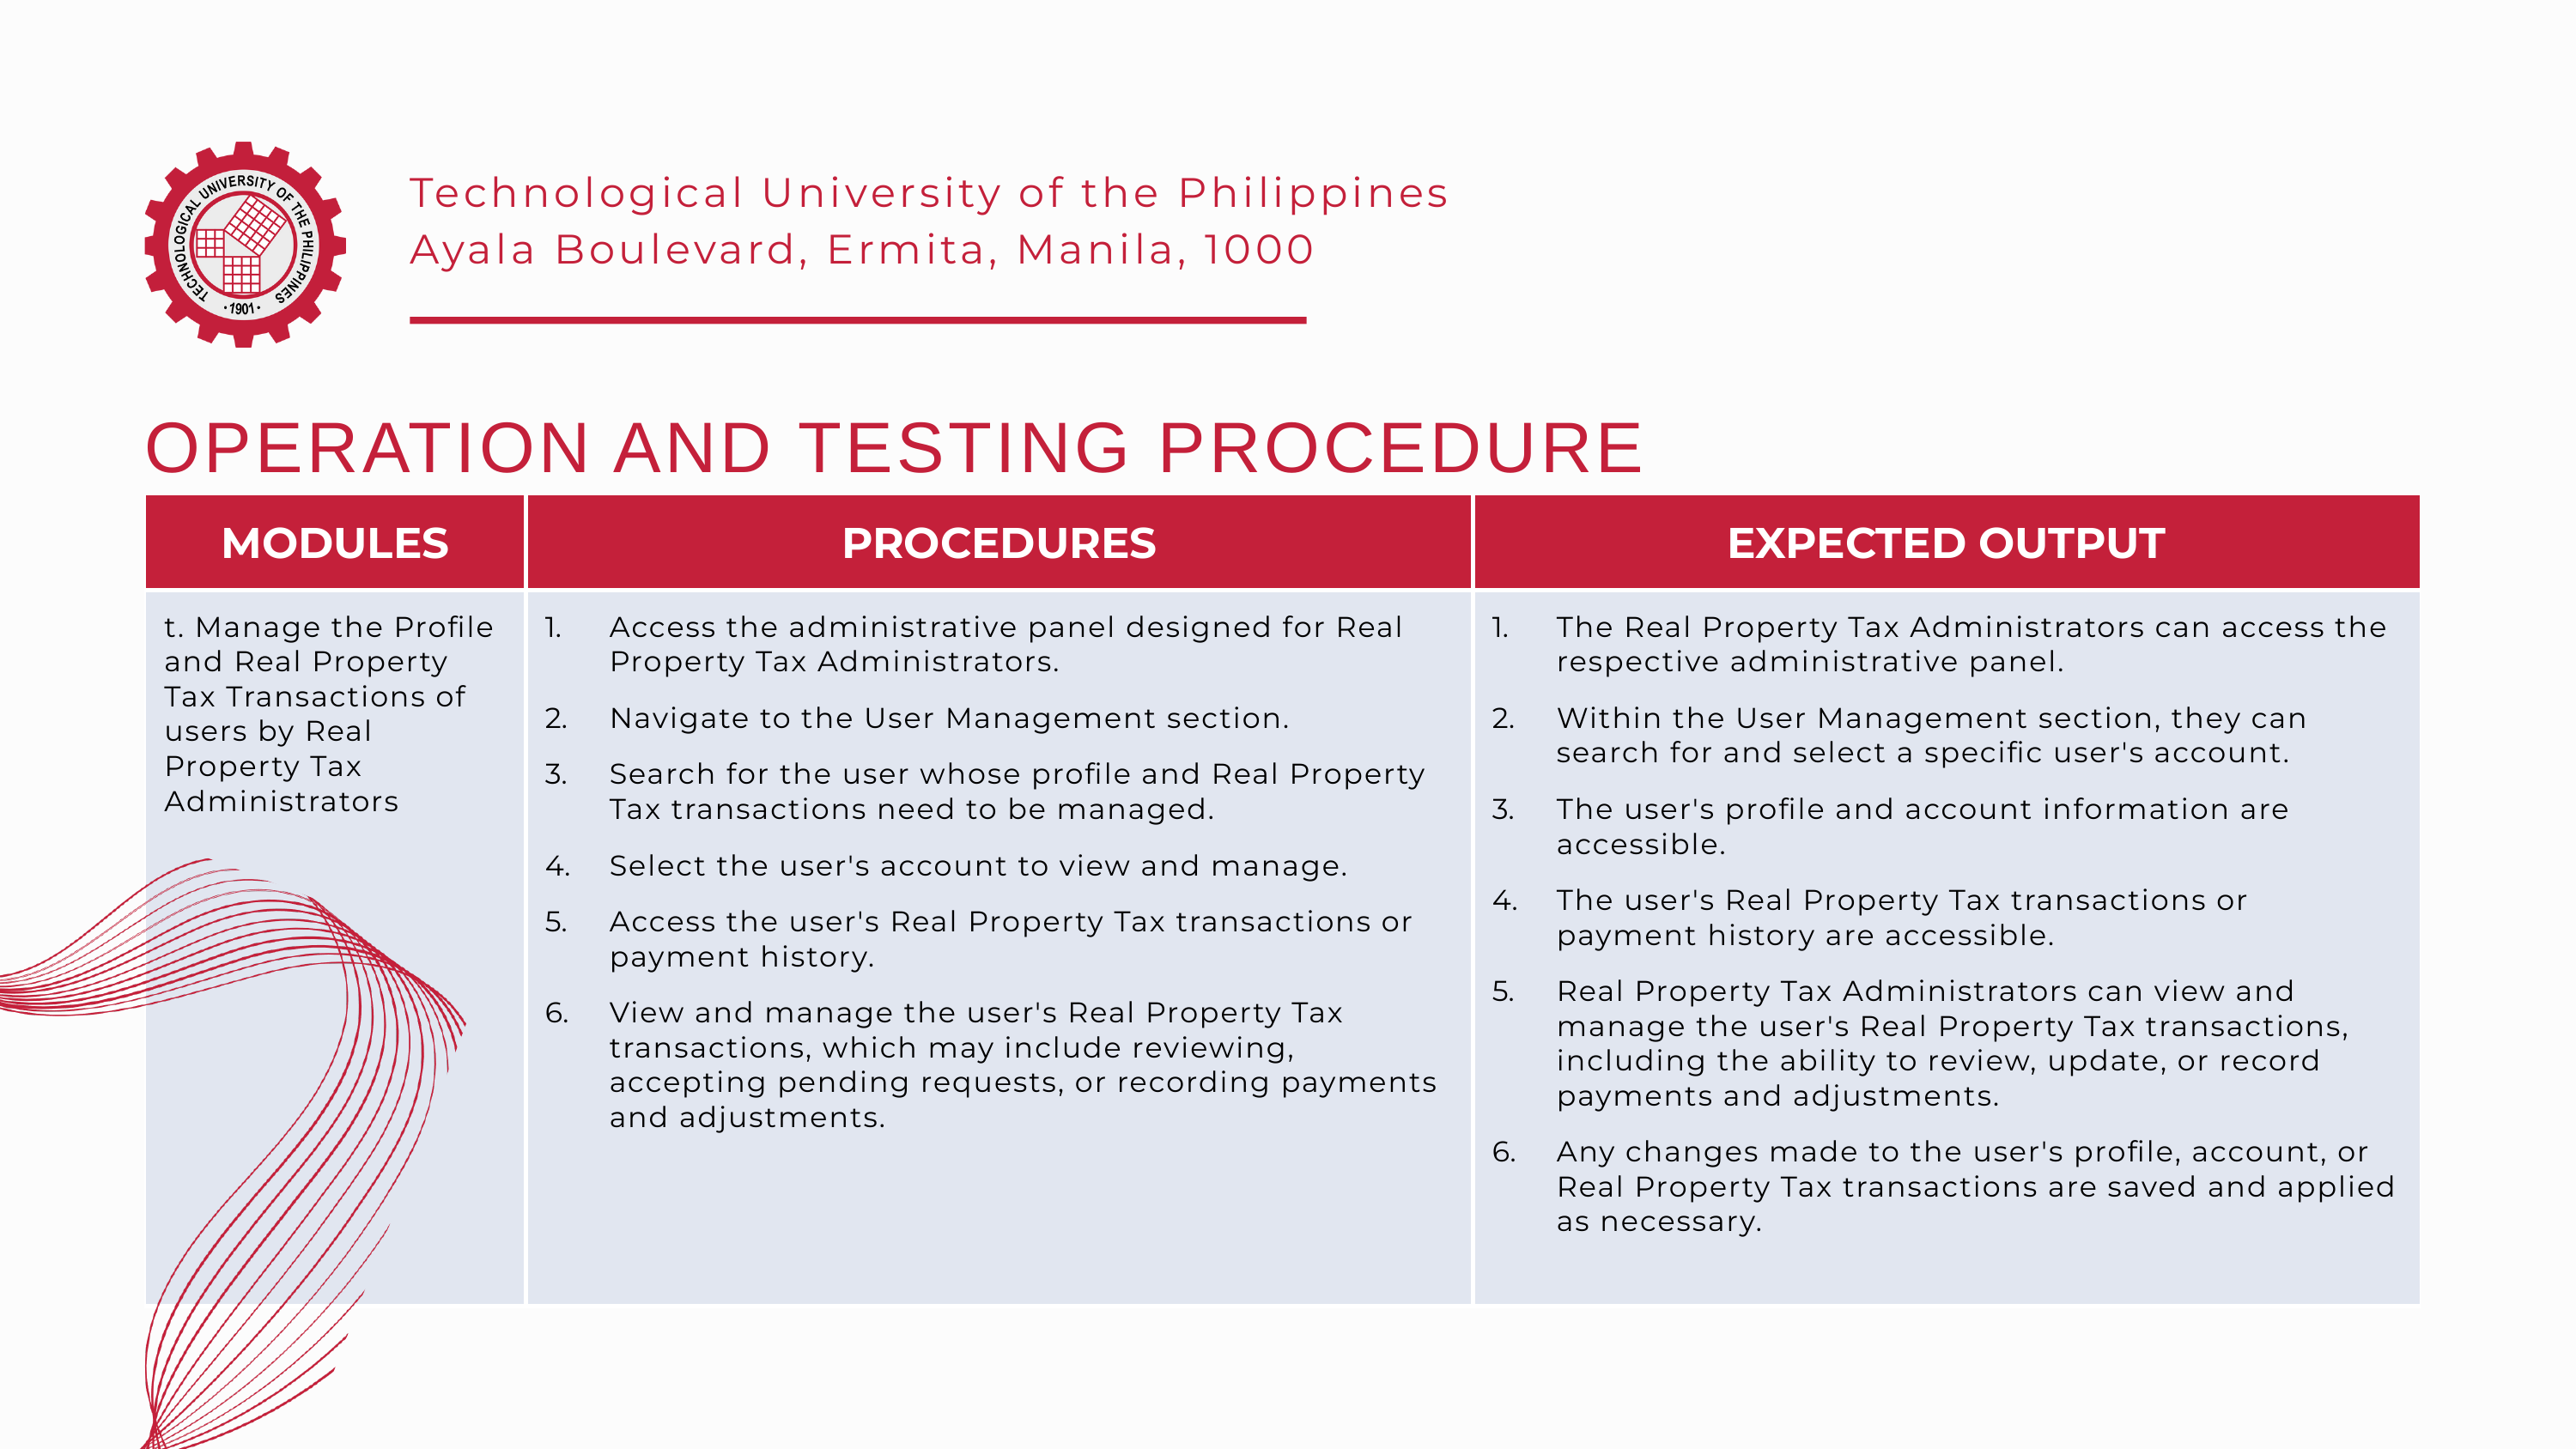

Technological University of the Philippines
Ayala Boulevard, Ermita, Manila, 1000

OPERATION AND TESTING PROCEDURE
| MODULES | PROCEDURES | EXPECTED OUTPUT |
| --- | --- | --- |
| t. Manage the Profile and Real Property Tax Transactions of users by Real Property Tax Administrators | Access the administrative panel designed for Real Property Tax Administrators. Navigate to the User Management section. Search for the user whose profile and Real Property Tax transactions need to be managed. Select the user's account to view and manage. Access the user's Real Property Tax transactions or payment history. View and manage the user's Real Property Tax transactions, which may include reviewing, accepting pending requests, or recording payments and adjustments. | The Real Property Tax Administrators can access the respective administrative panel. Within the User Management section, they can search for and select a specific user's account. The user's profile and account information are accessible. The user's Real Property Tax transactions or payment history are accessible. Real Property Tax Administrators can view and manage the user's Real Property Tax transactions, including the ability to review, update, or record payments and adjustments. Any changes made to the user's profile, account, or Real Property Tax transactions are saved and applied as necessary. |